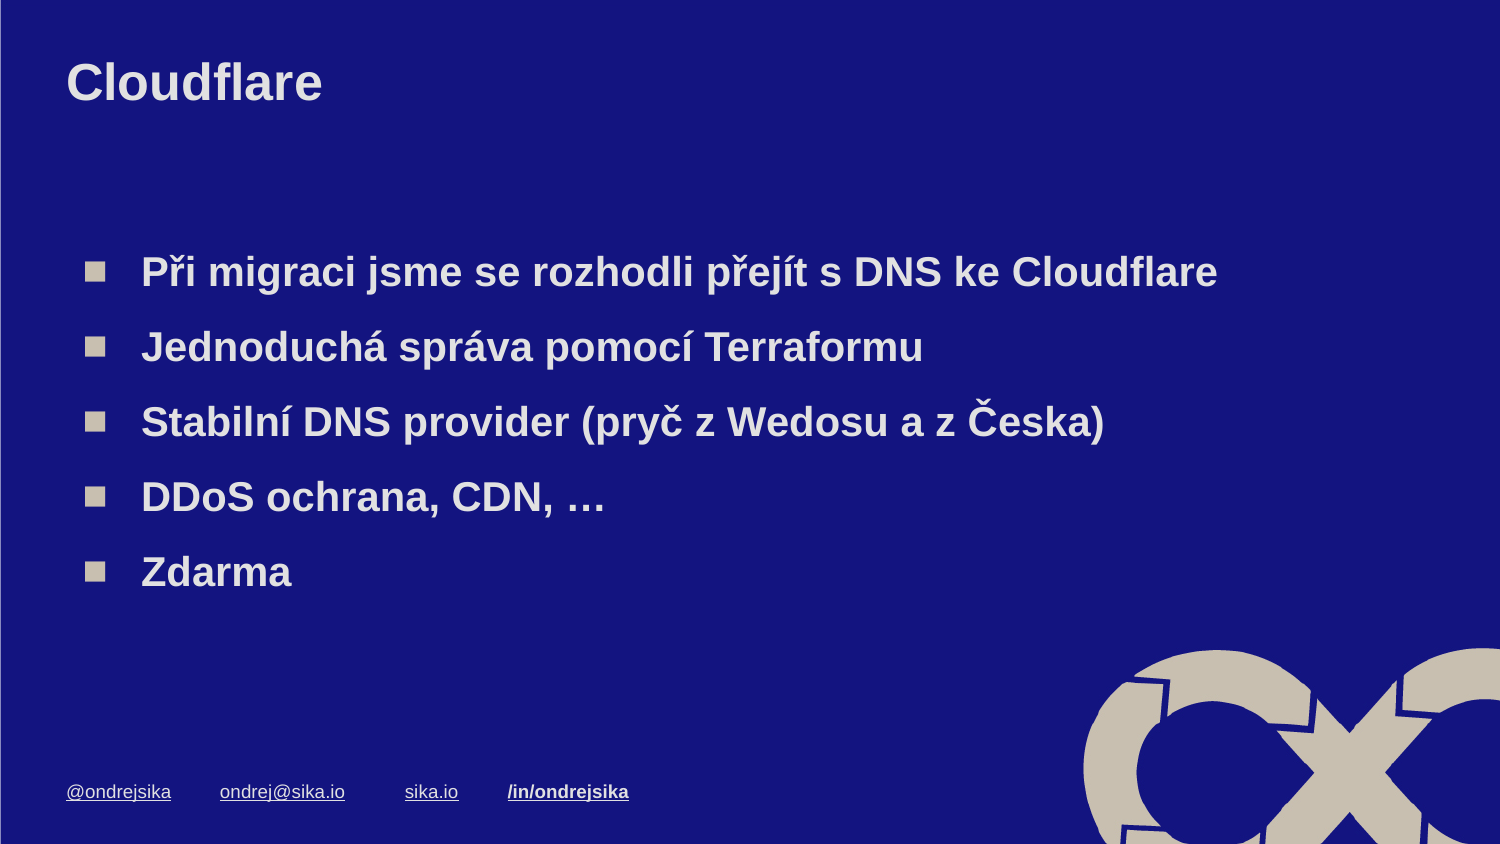

# Cloudflare
Při migraci jsme se rozhodli přejít s DNS ke Cloudflare
Jednoduchá správa pomocí Terraformu
Stabilní DNS provider (pryč z Wedosu a z Česka)
DDoS ochrana, CDN, …
Zdarma